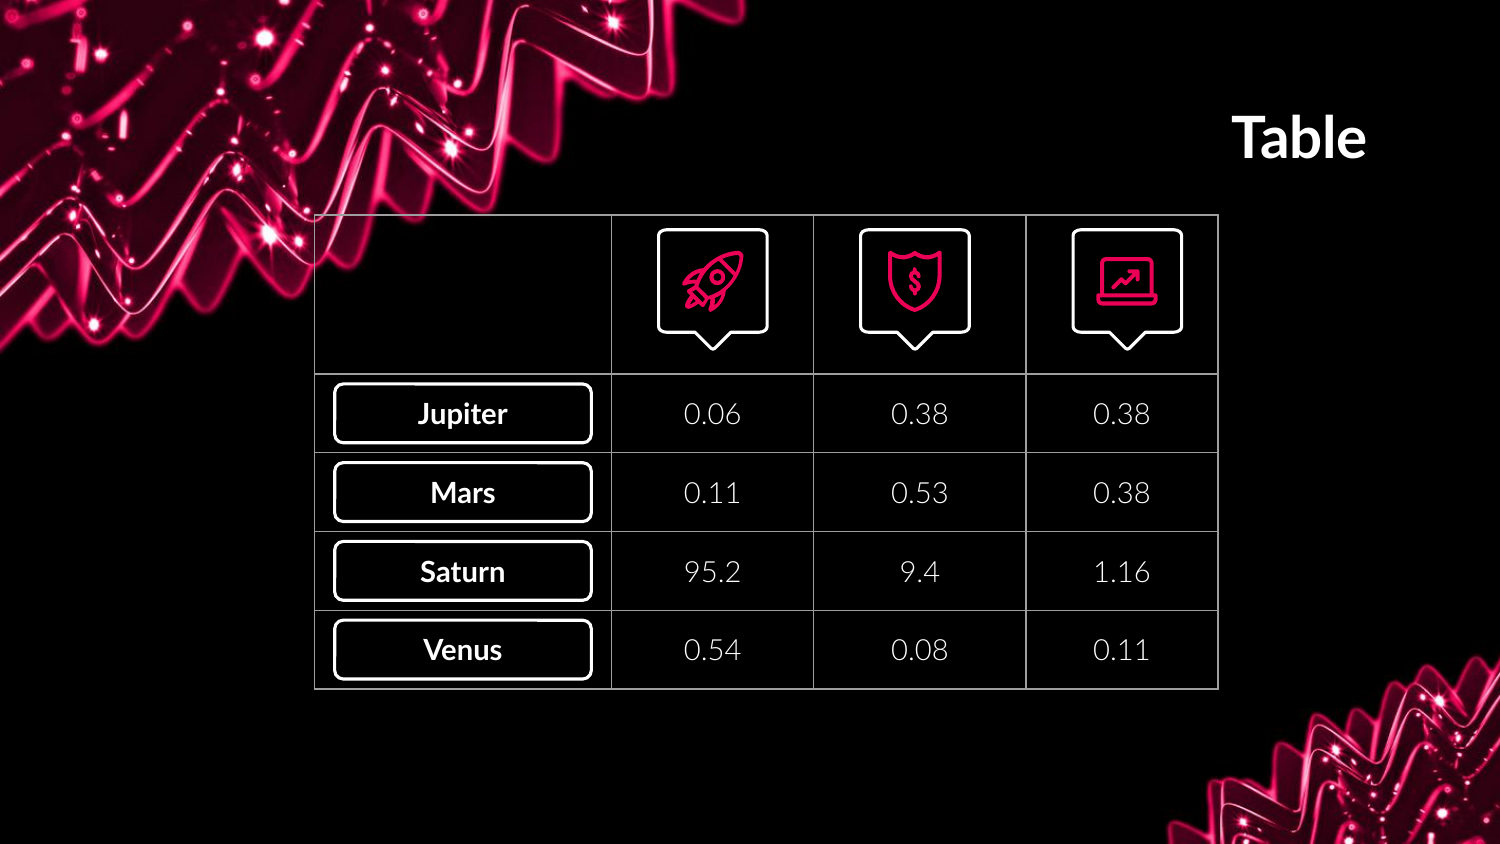

# Table
|  |  |  |  |
| --- | --- | --- | --- |
| Jupiter | 0.06 | 0.38 | 0.38 |
| Mars | 0.11 | 0.53 | 0.38 |
| Saturn | 95.2 | 9.4 | 1.16 |
| Venus | 0.54 | 0.08 | 0.11 |
z
z
z